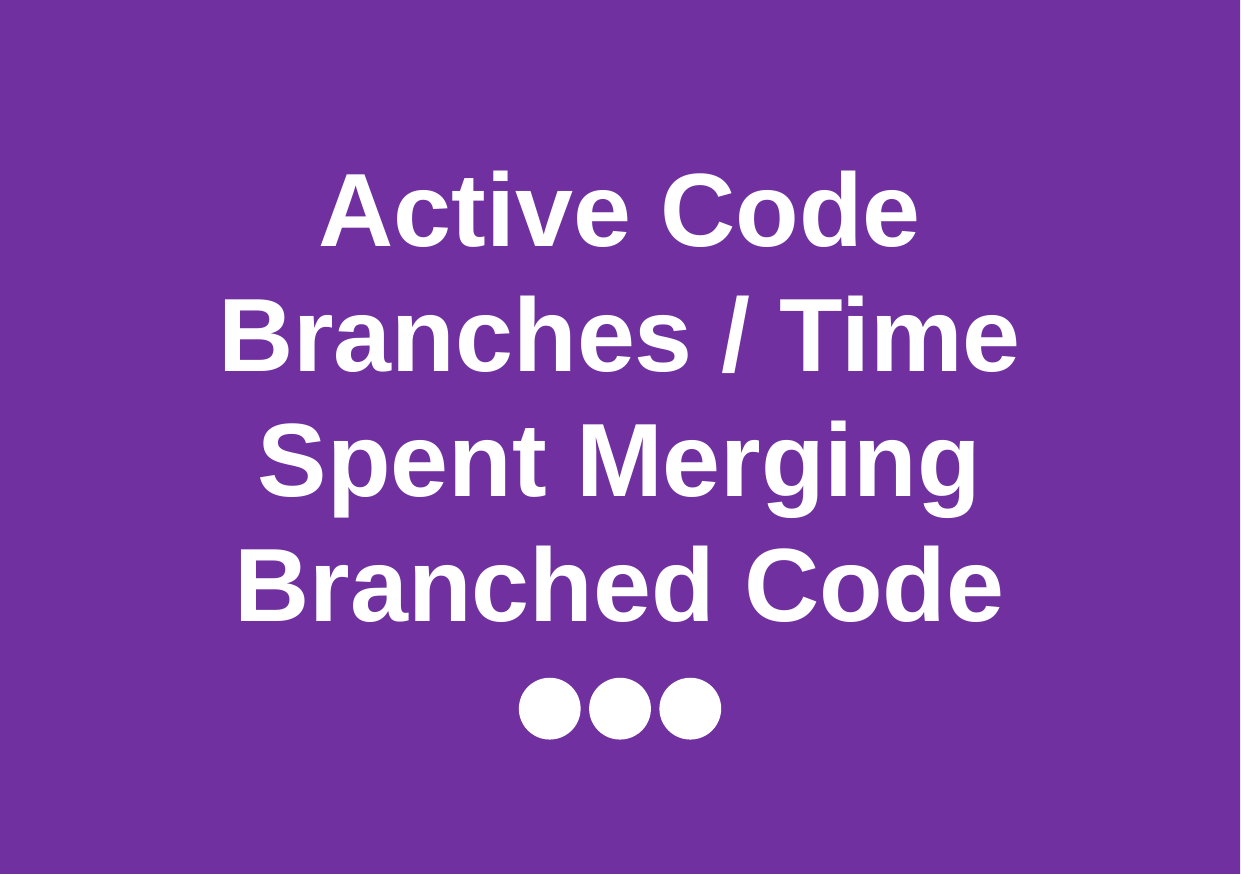

Active Code Branches / Time Spent Merging Branched Code